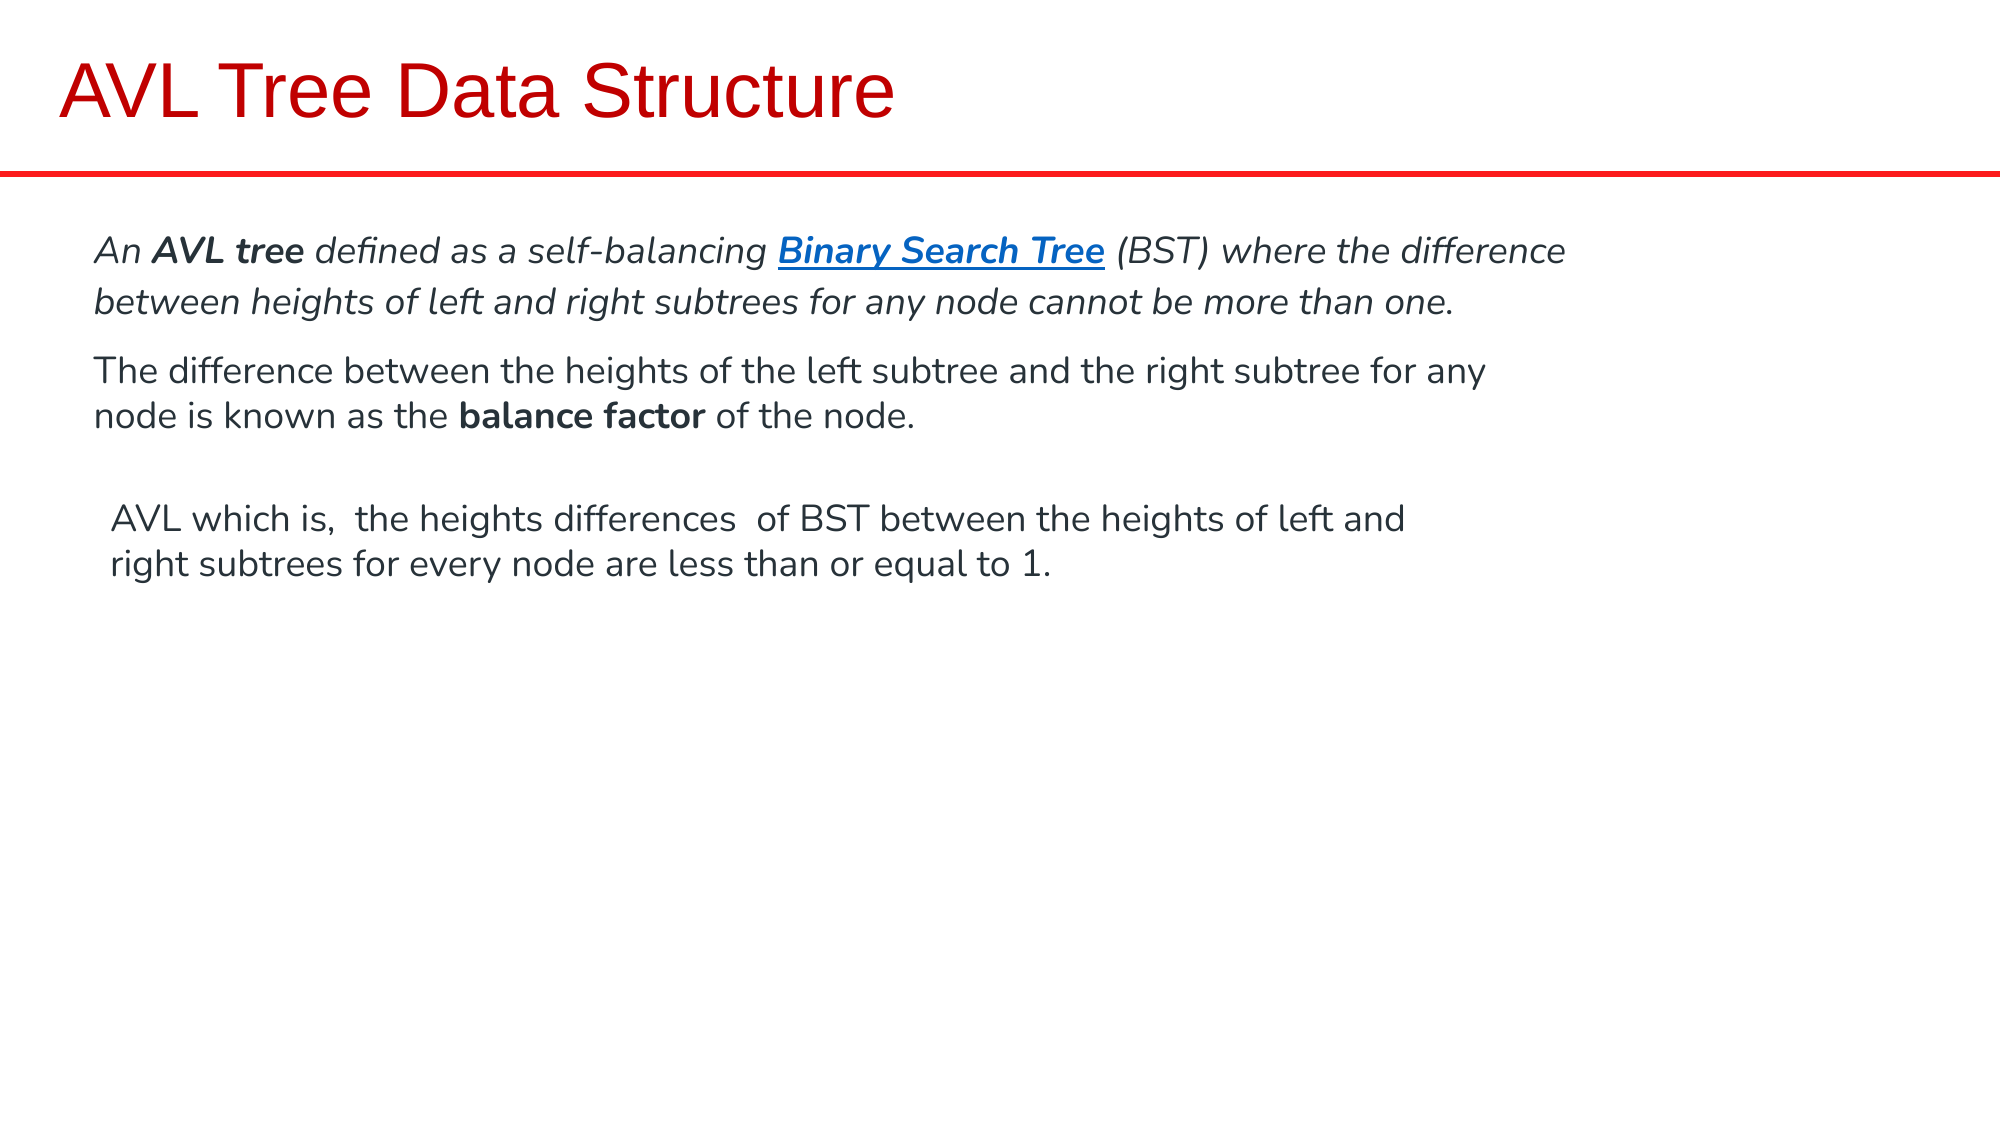

# AVL Tree Data Structure
An AVL tree defined as a self-balancing Binary Search Tree (BST) where the difference between heights of left and right subtrees for any node cannot be more than one.
The difference between the heights of the left subtree and the right subtree for any node is known as the balance factor of the node.
AVL which is,  the heights differences  of BST between the heights of left and right subtrees for every node are less than or equal to 1.